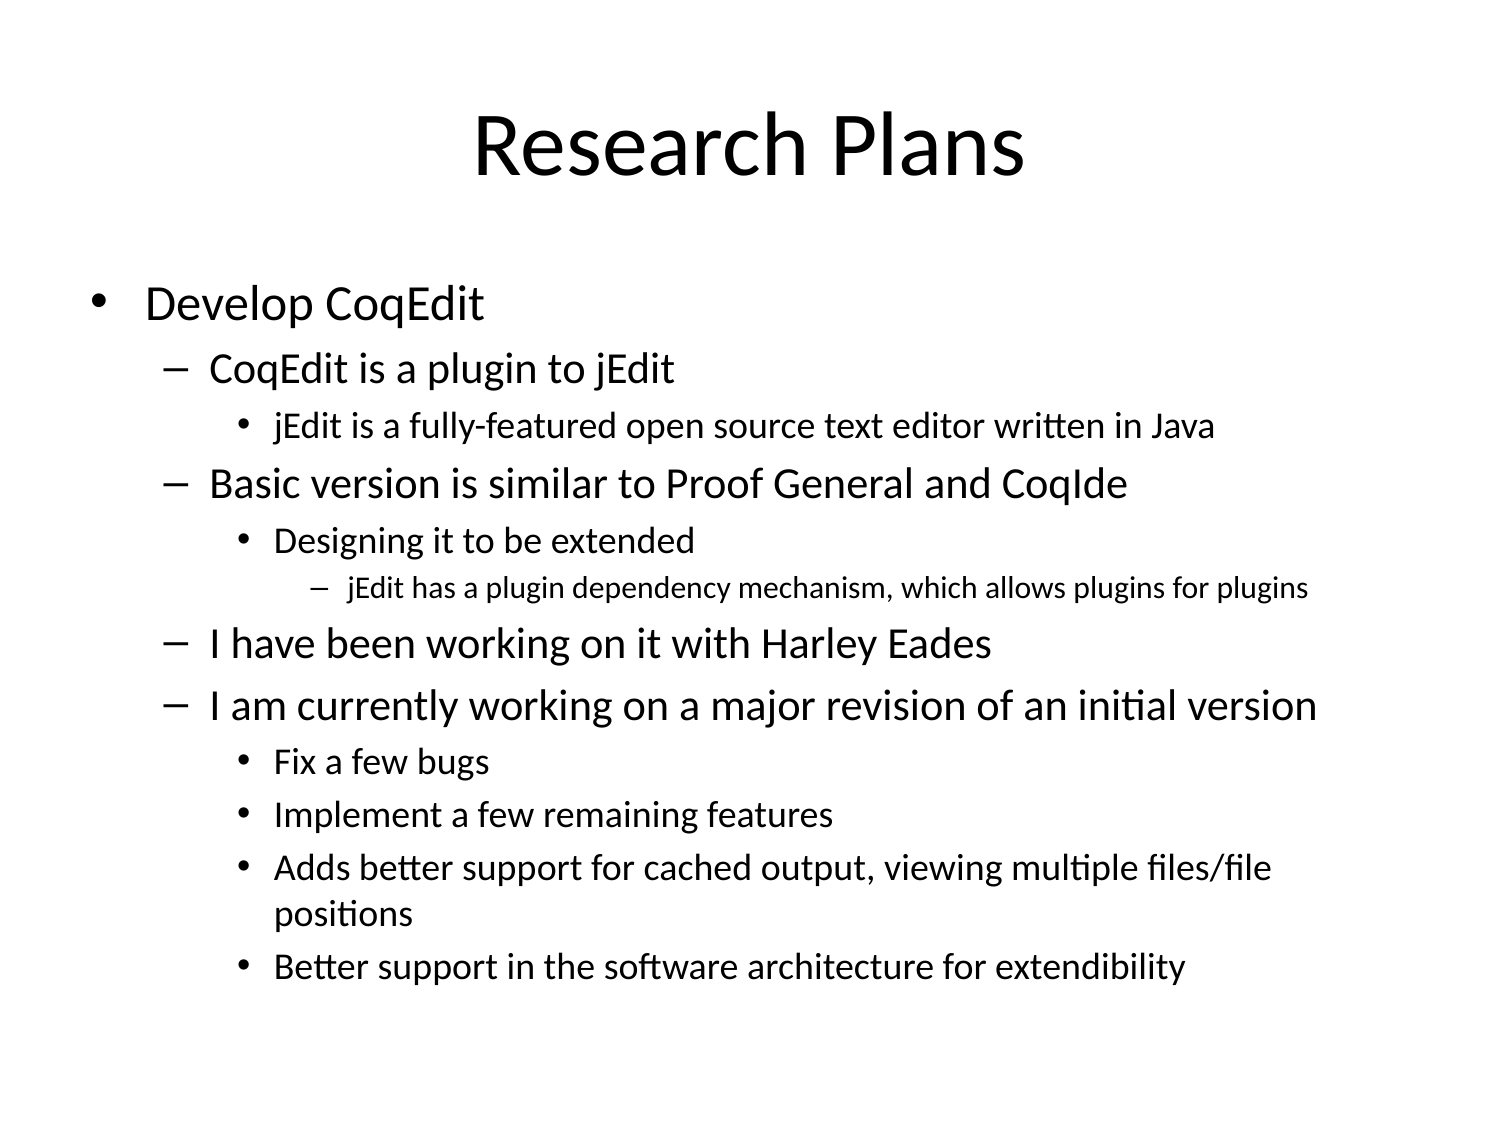

# Research Plans
Develop CoqEdit
CoqEdit is a plugin to jEdit
jEdit is a fully-featured open source text editor written in Java
Basic version is similar to Proof General and CoqIde
Designing it to be extended
jEdit has a plugin dependency mechanism, which allows plugins for plugins
I have been working on it with Harley Eades
I am currently working on a major revision of an initial version
Fix a few bugs
Implement a few remaining features
Adds better support for cached output, viewing multiple files/file positions
Better support in the software architecture for extendibility